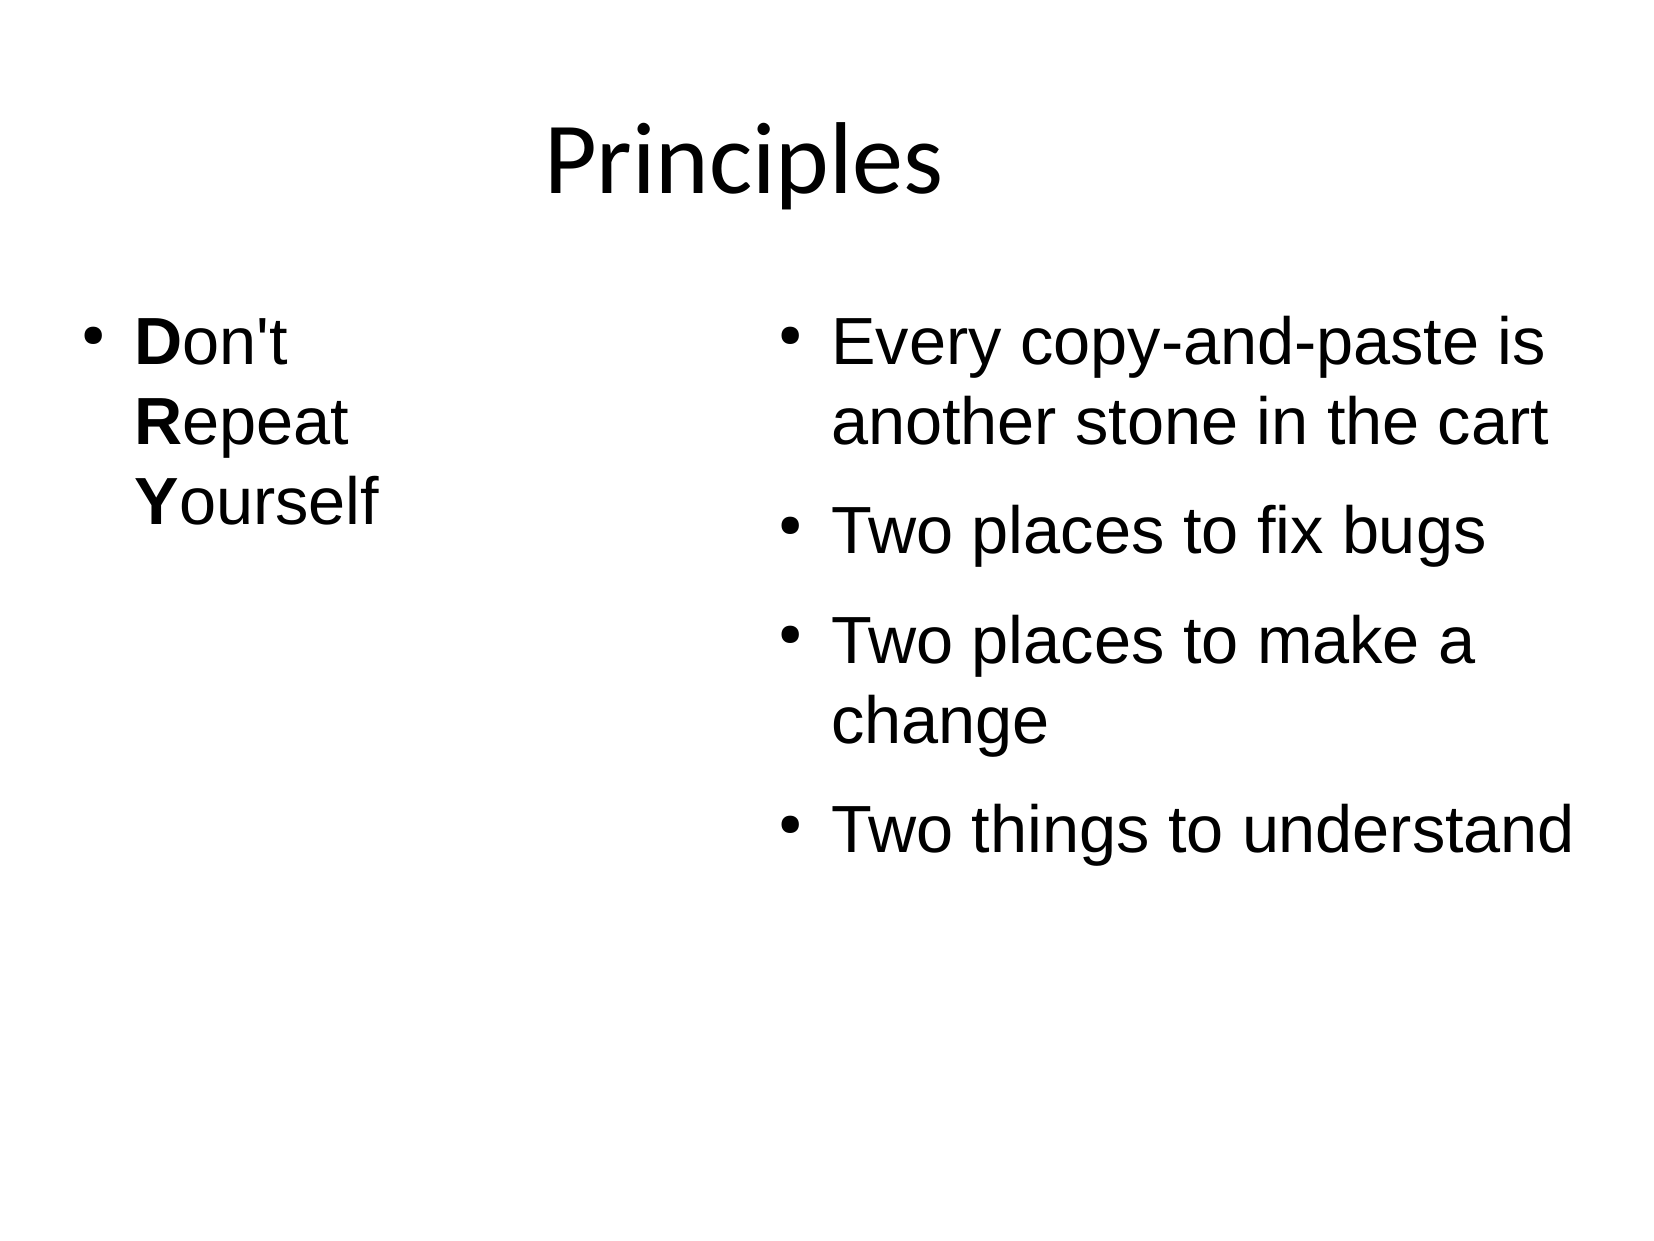

Principles
Don't Repeat Yourself
Every copy-and-paste is another stone in the cart
Two places to fix bugs
Two places to make a change
Two things to understand